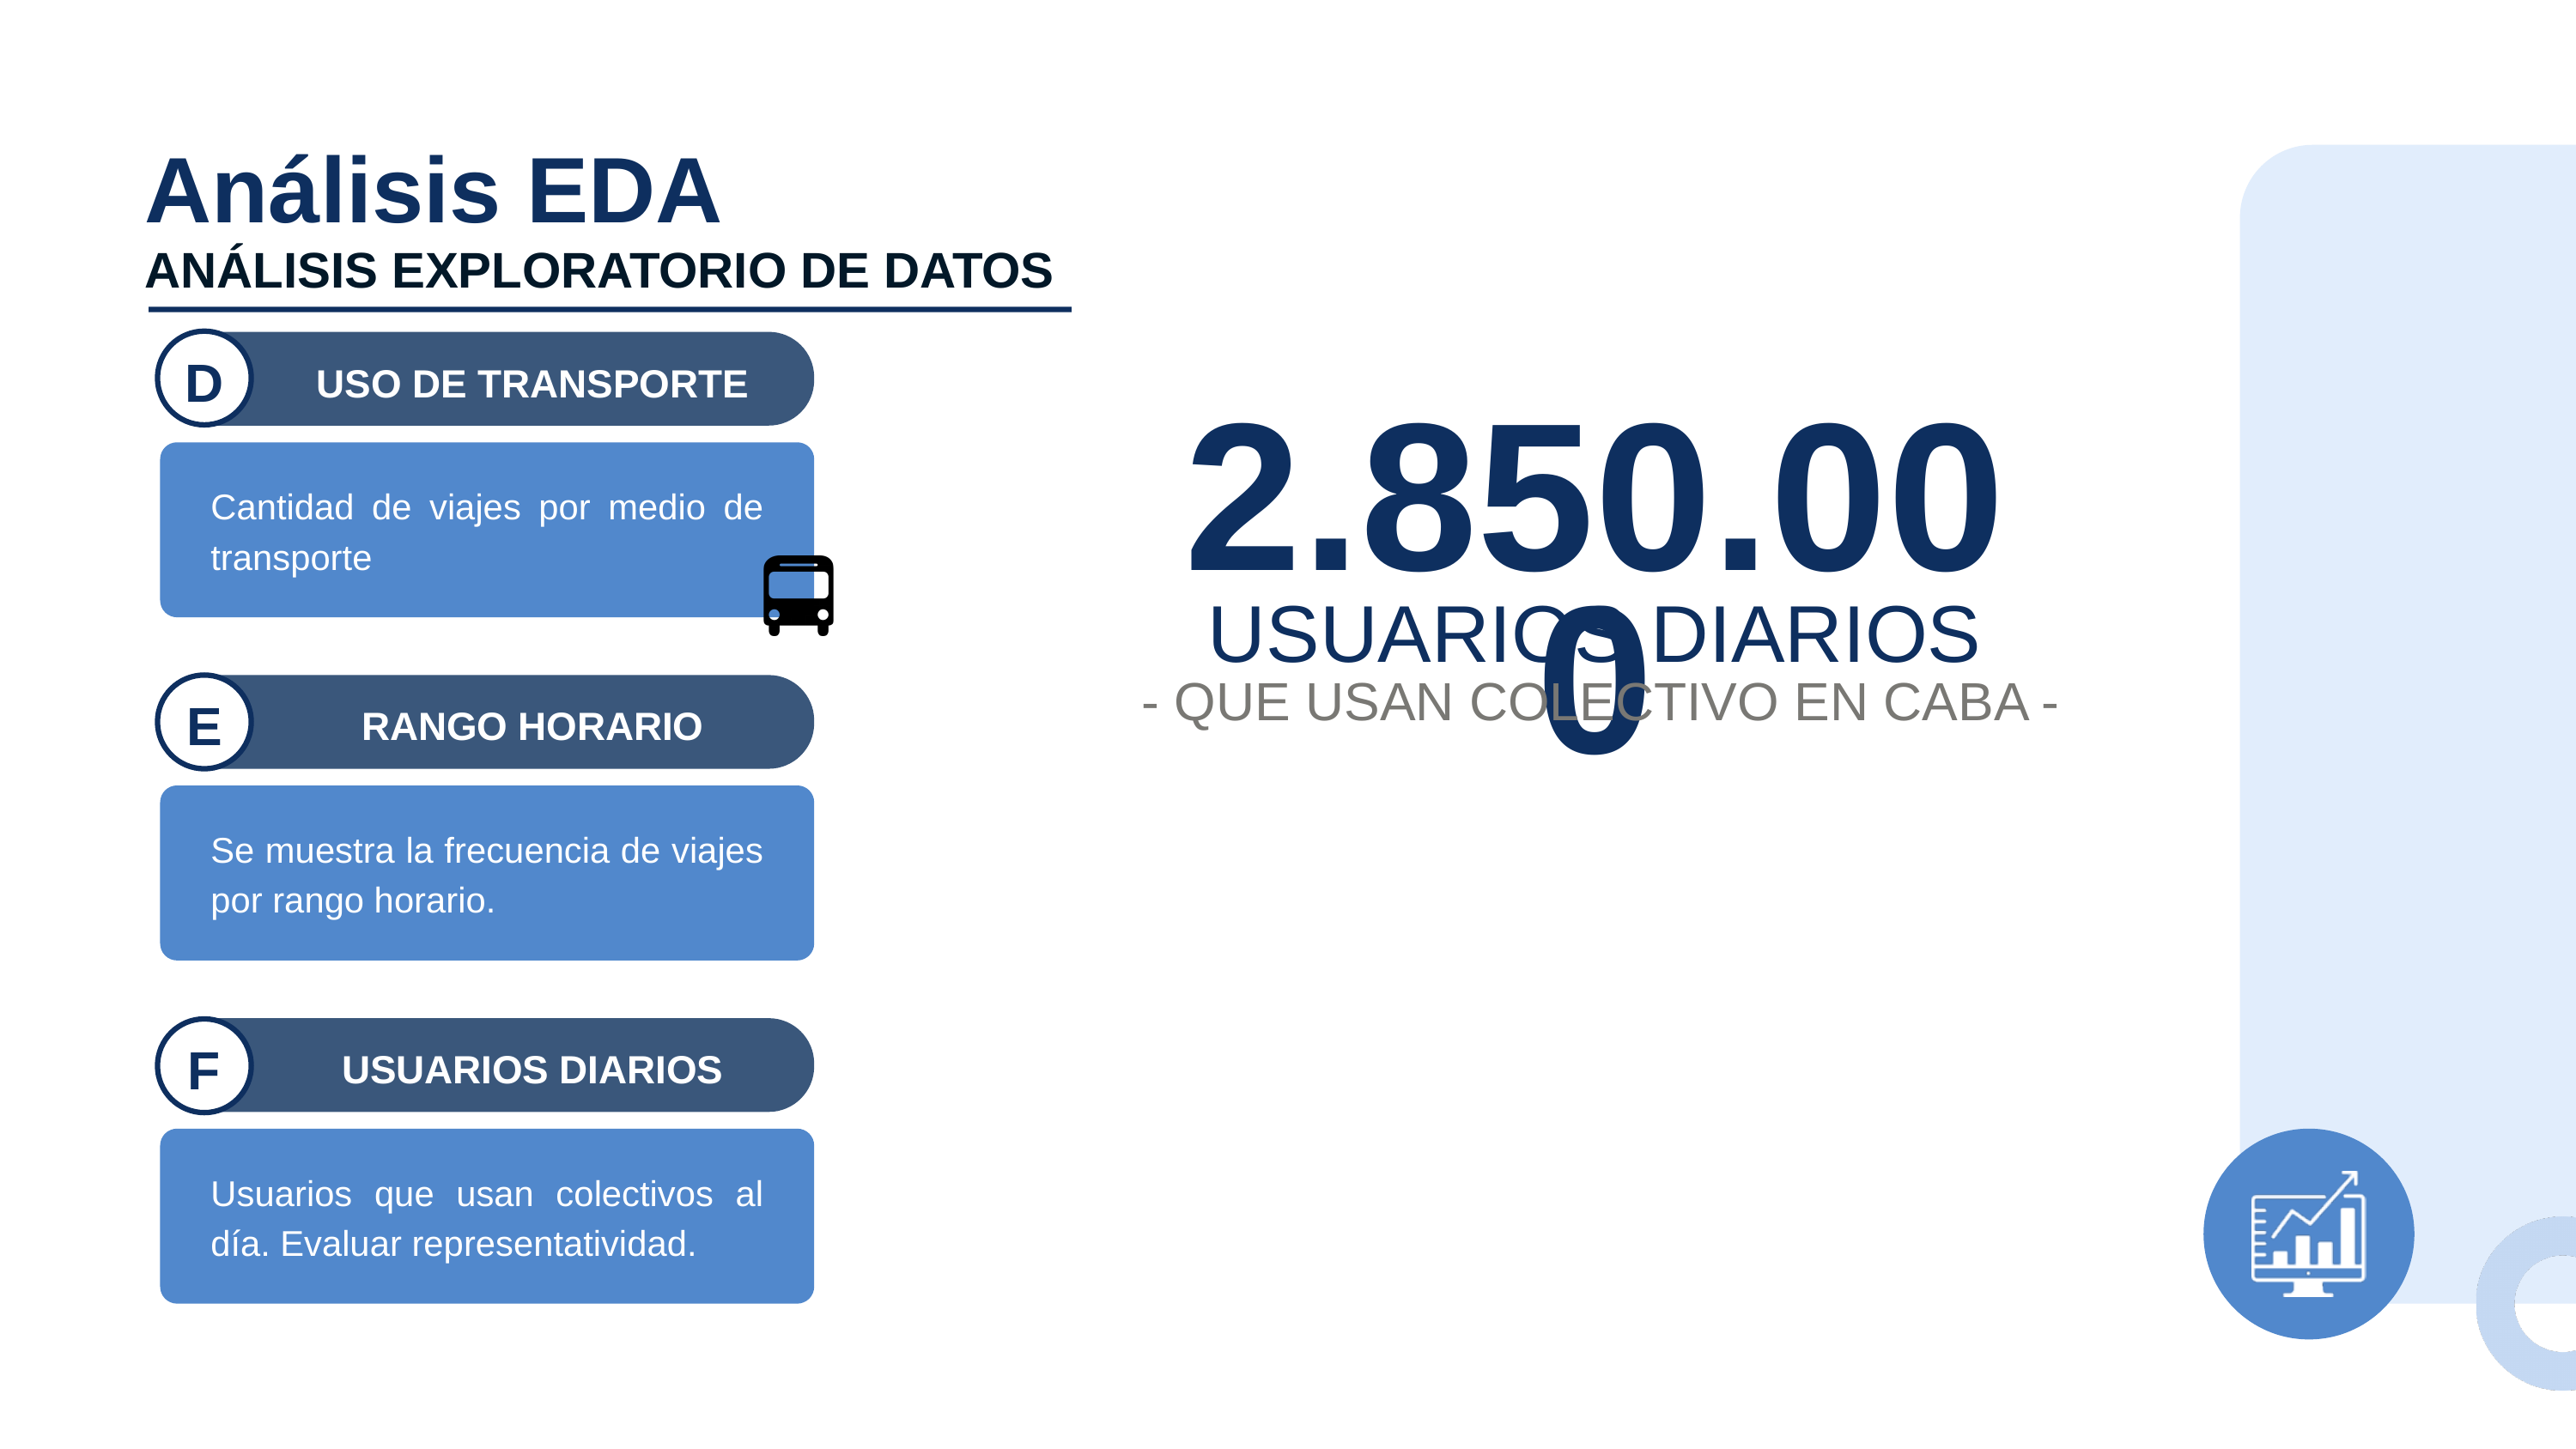

Análisis EDA

ANÁLISIS EXPLORATORIO DE DATOS

D
USO DE TRANSPORTE
2.850.000

Cantidad de viajes por medio de transporte

USUARIOS DIARIOS
 - QUE USAN COLECTIVO EN CABA -

E
RANGO HORARIO

Se muestra la frecuencia de viajes por rango horario.

F
USUARIOS DIARIOS

Usuarios que usan colectivos al día. Evaluar representatividad.